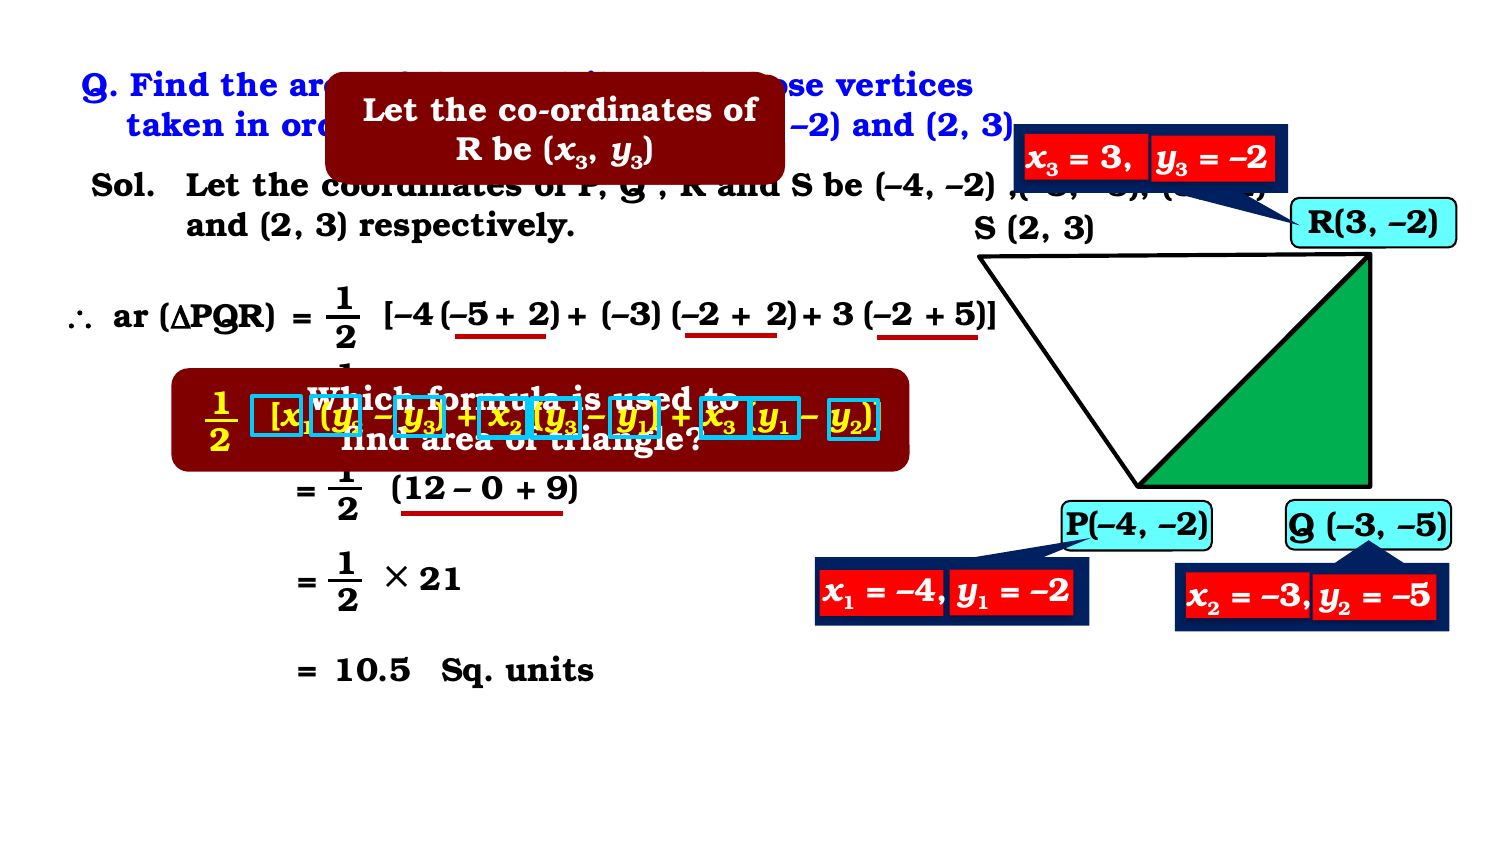

Q. Find the area of the quadrilateral whose vertices
    taken in order are (–4, –2), (–3, –5), (3, –2) and (2, 3)

Let the co-ordinates of P be (x1, y1)

Let the co-ordinates of R be (x3, y3)

Let the co-ordinates of Q be (x2, y2)

Consider ΔPQR

x3 = 3,
y3 = –2

Sol.
Let the coordinates of P, Q , R and S be (–4, –2) ,(–3, –5), (3, –2)
and (2, 3) respectively.
R(3, –2)
S (2, 3)

P(–4, –2)
Q (–3, –5)

1
[
–4
(–5
+
2)
+
(–3)
(–2
+
2)
+
3
(–2
+
5)]
∴
ar (ΔPQR)
=
2
1
=
[–4
(–3)
–
3
×
0
+
3
×
3]

Which formula is used to find area of triangle?
1
2
[x1 (y2 – y3) + x2 (y3 – y1) + x3 (y1 – y2)]
2

1
(12
–
0
+
9)
=
2

1
×
21
=

x1 = –4,
y1 = –2

x2 = –3,
y2 = –5

2

=
10.5
Sq. units